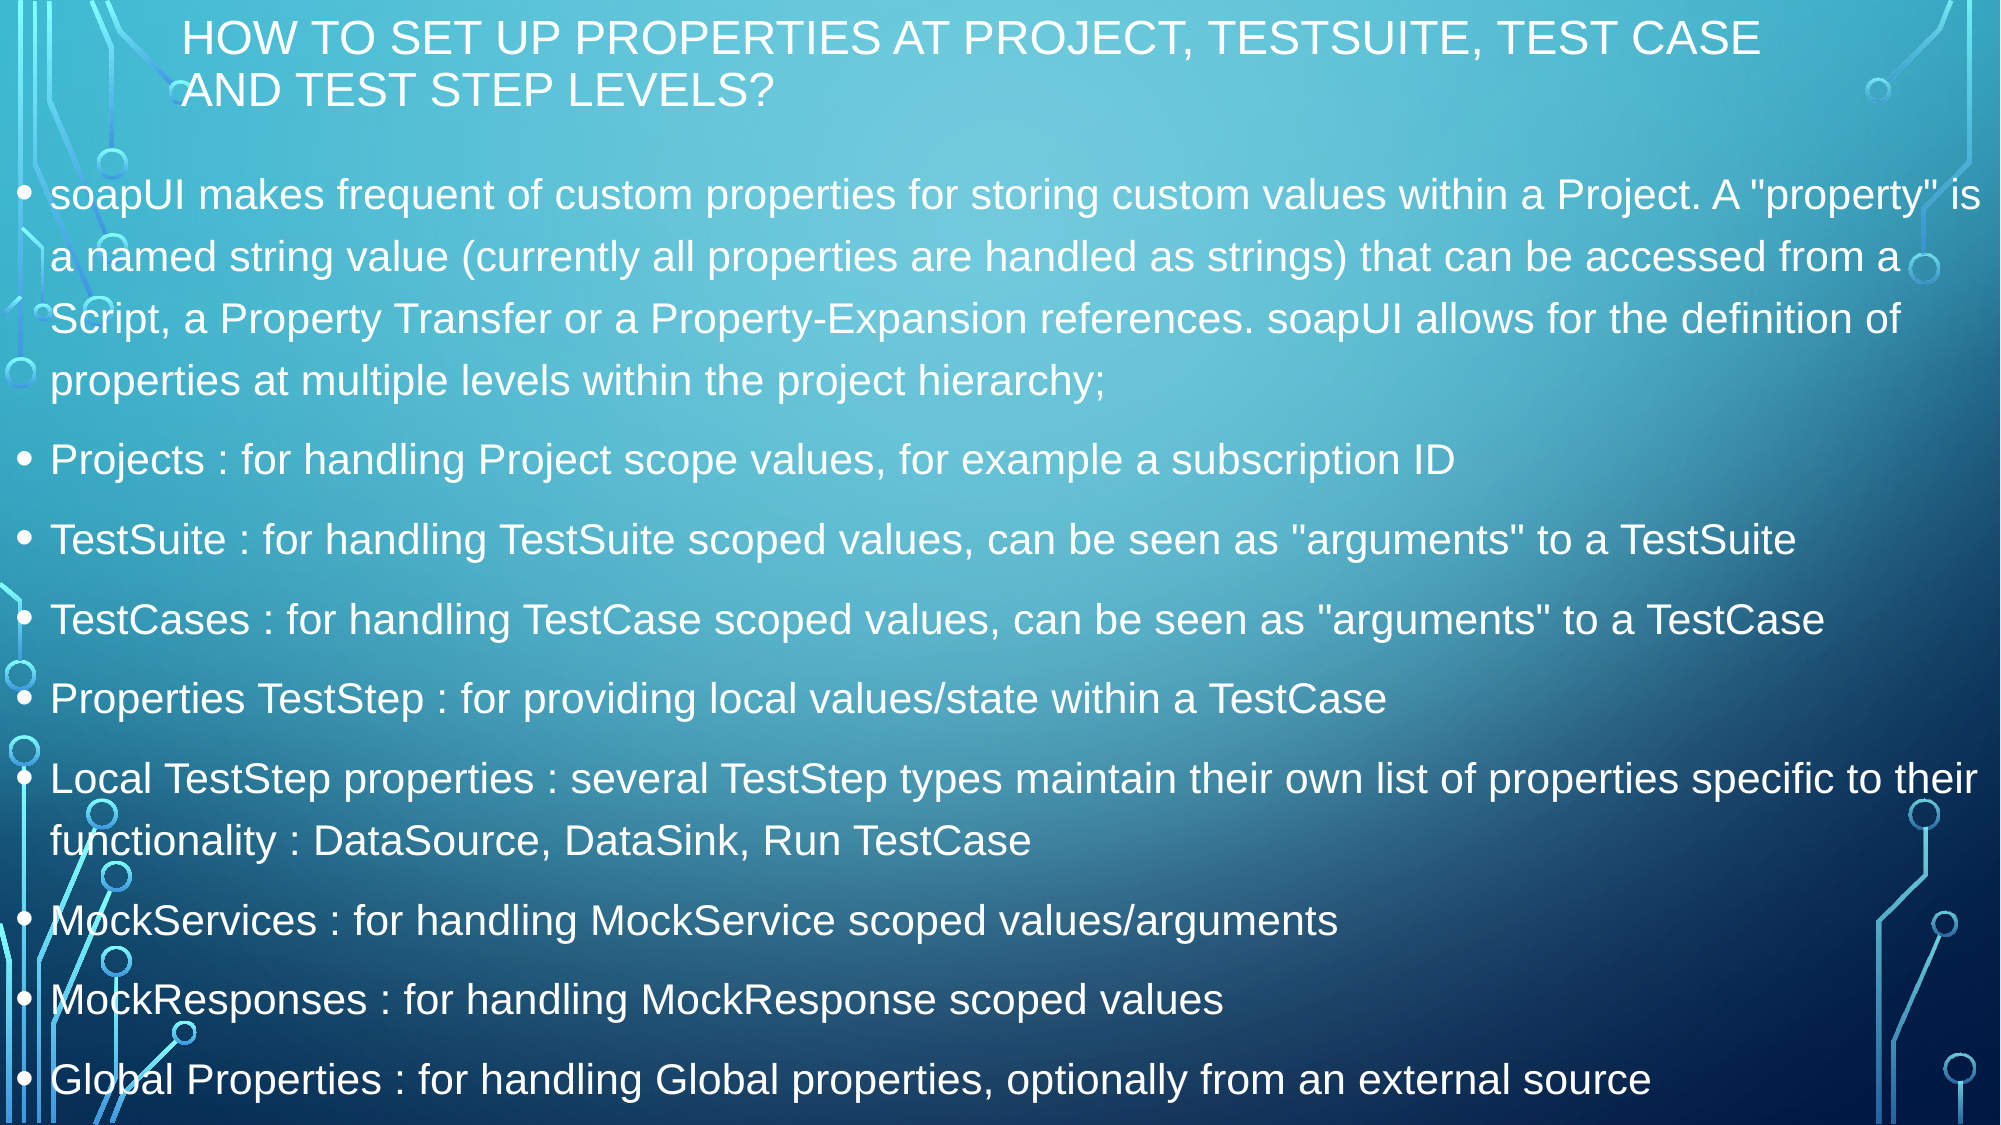

# How to set up Properties at Project, TestSuite, Test case and Test step levels?
soapUI makes frequent of custom properties for storing custom values within a Project. A "property" is a named string value (currently all properties are handled as strings) that can be accessed from a Script, a Property Transfer or a Property-Expansion references. soapUI allows for the definition of properties at multiple levels within the project hierarchy;
Projects : for handling Project scope values, for example a subscription ID
TestSuite : for handling TestSuite scoped values, can be seen as "arguments" to a TestSuite
TestCases : for handling TestCase scoped values, can be seen as "arguments" to a TestCase
Properties TestStep : for providing local values/state within a TestCase
Local TestStep properties : several TestStep types maintain their own list of properties specific to their functionality : DataSource, DataSink, Run TestCase
MockServices : for handling MockService scoped values/arguments
MockResponses : for handling MockResponse scoped values
Global Properties : for handling Global properties, optionally from an external source